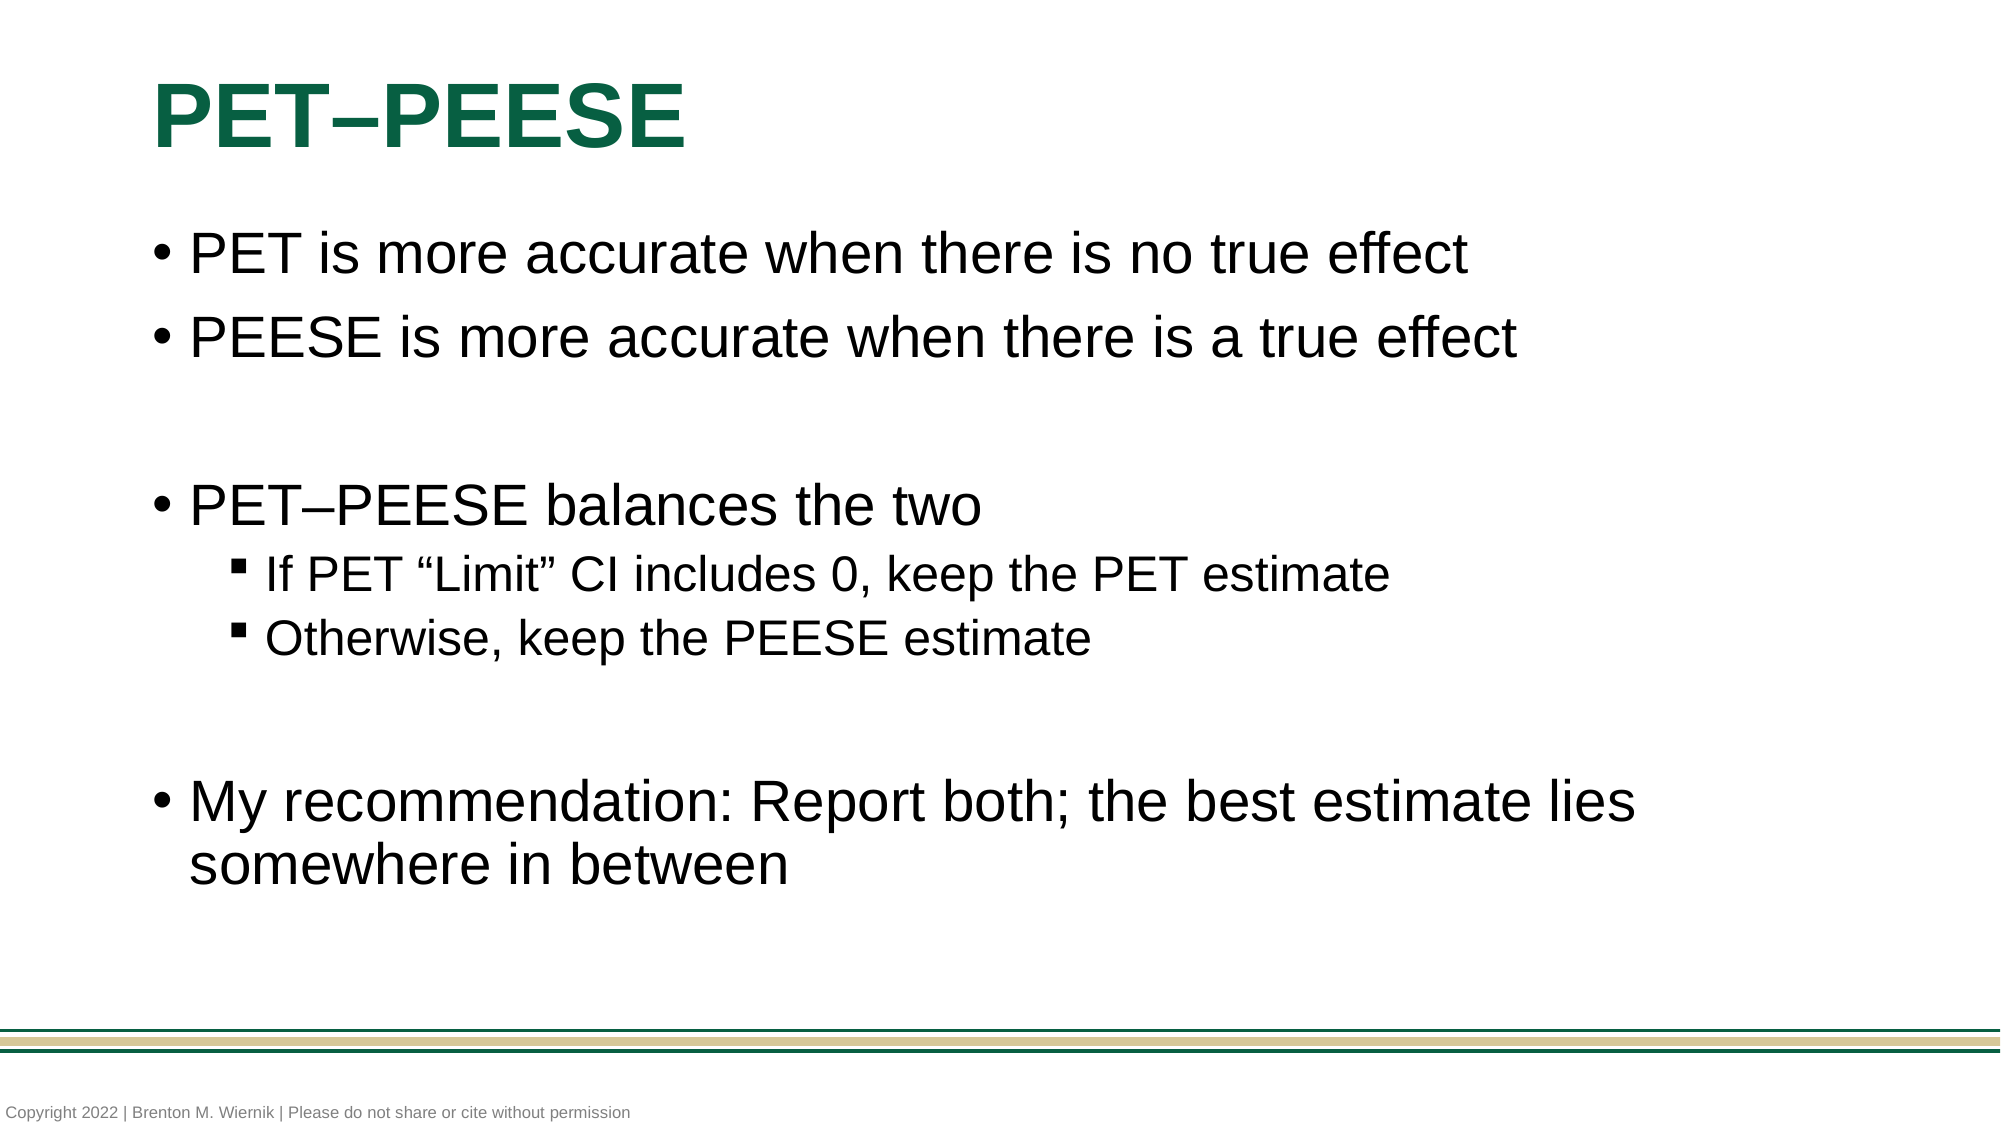

# PET–PEESE
PET is more accurate when there is no true effect
PEESE is more accurate when there is a true effect

PET–PEESE balances the two
If PET “Limit” CI includes 0, keep the PET estimate
Otherwise, keep the PEESE estimate

My recommendation: Report both; the best estimate lies somewhere in between